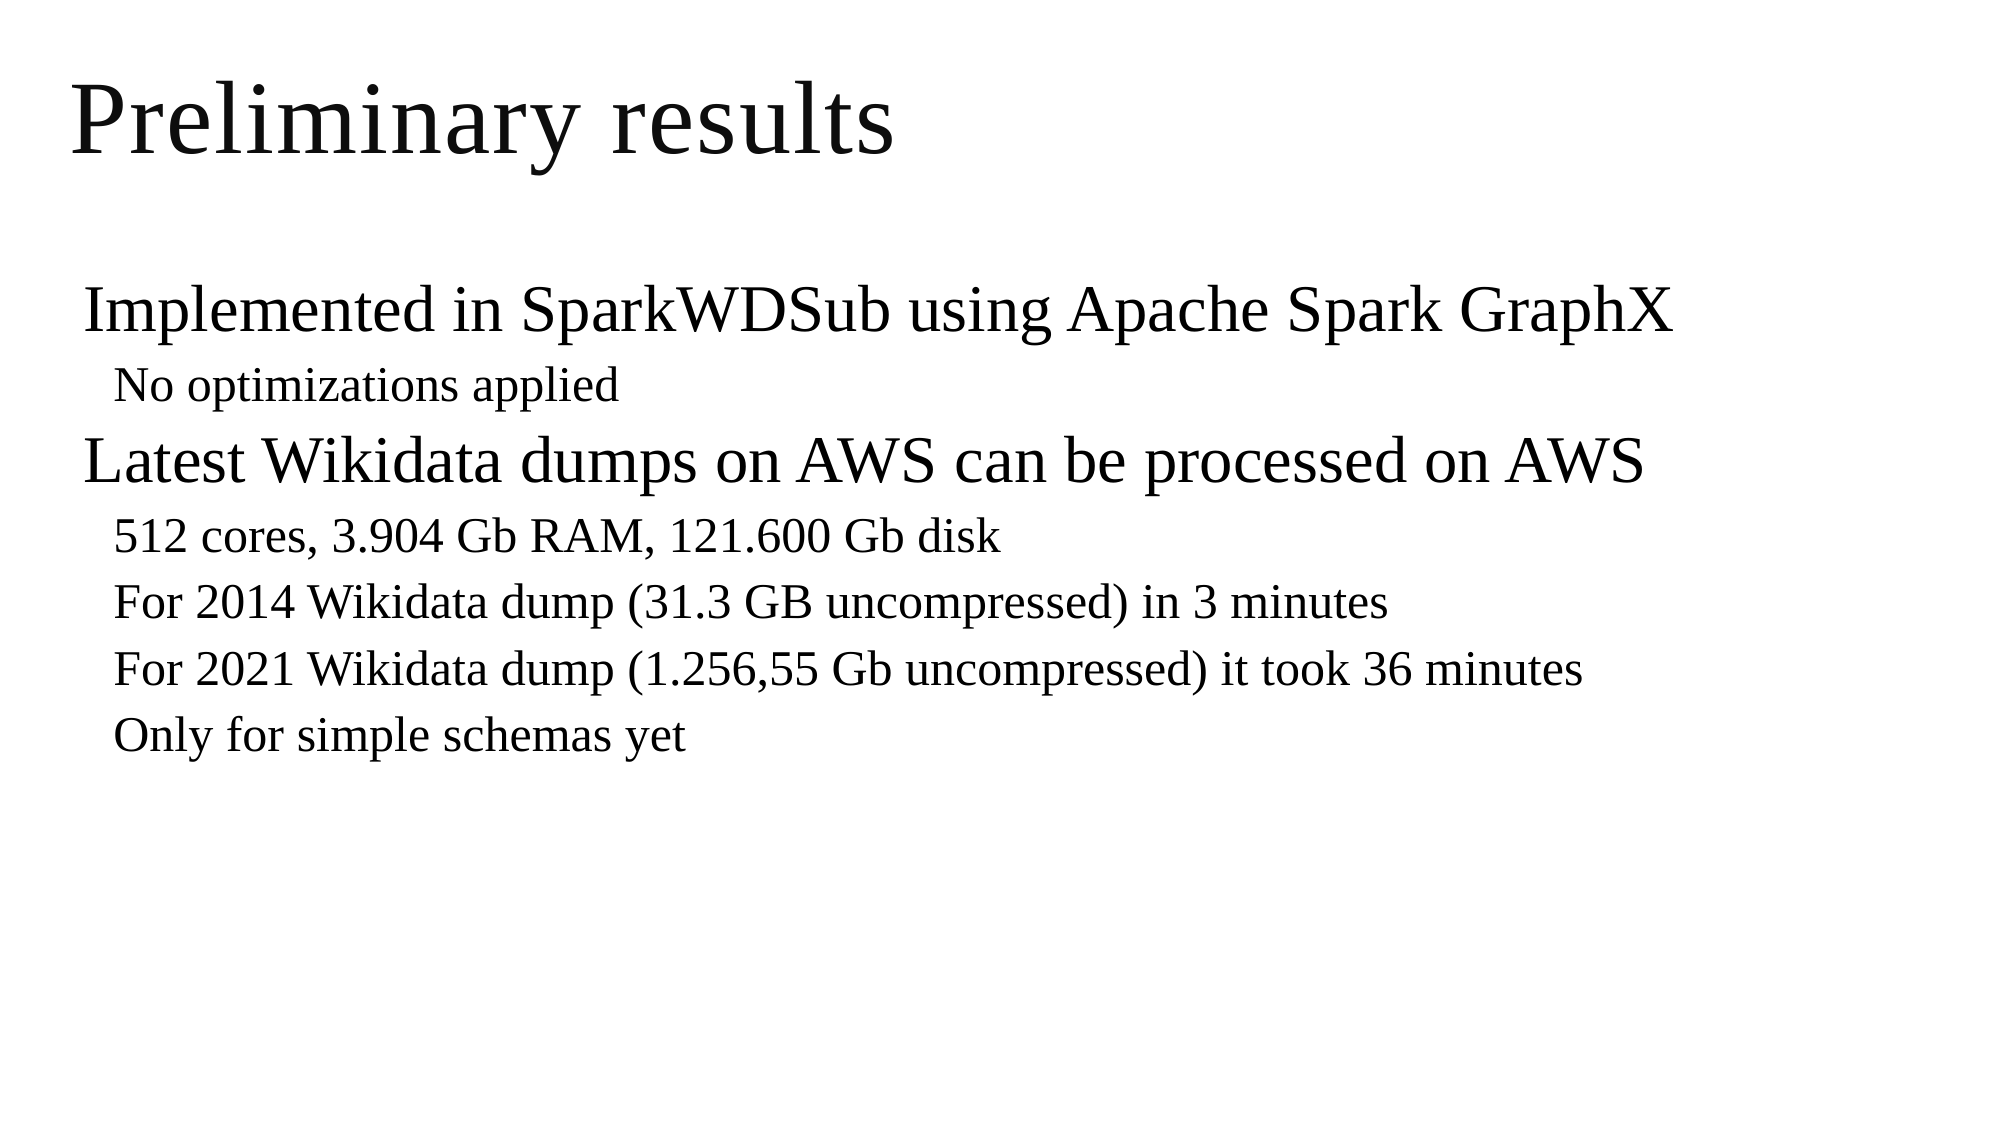

# Preliminary results
Implemented in SparkWDSub using Apache Spark GraphX
No optimizations applied
Latest Wikidata dumps on AWS can be processed on AWS
512 cores, 3.904 Gb RAM, 121.600 Gb disk
For 2014 Wikidata dump (31.3 GB uncompressed) in 3 minutes
For 2021 Wikidata dump (1.256,55 Gb uncompressed) it took 36 minutes
Only for simple schemas yet